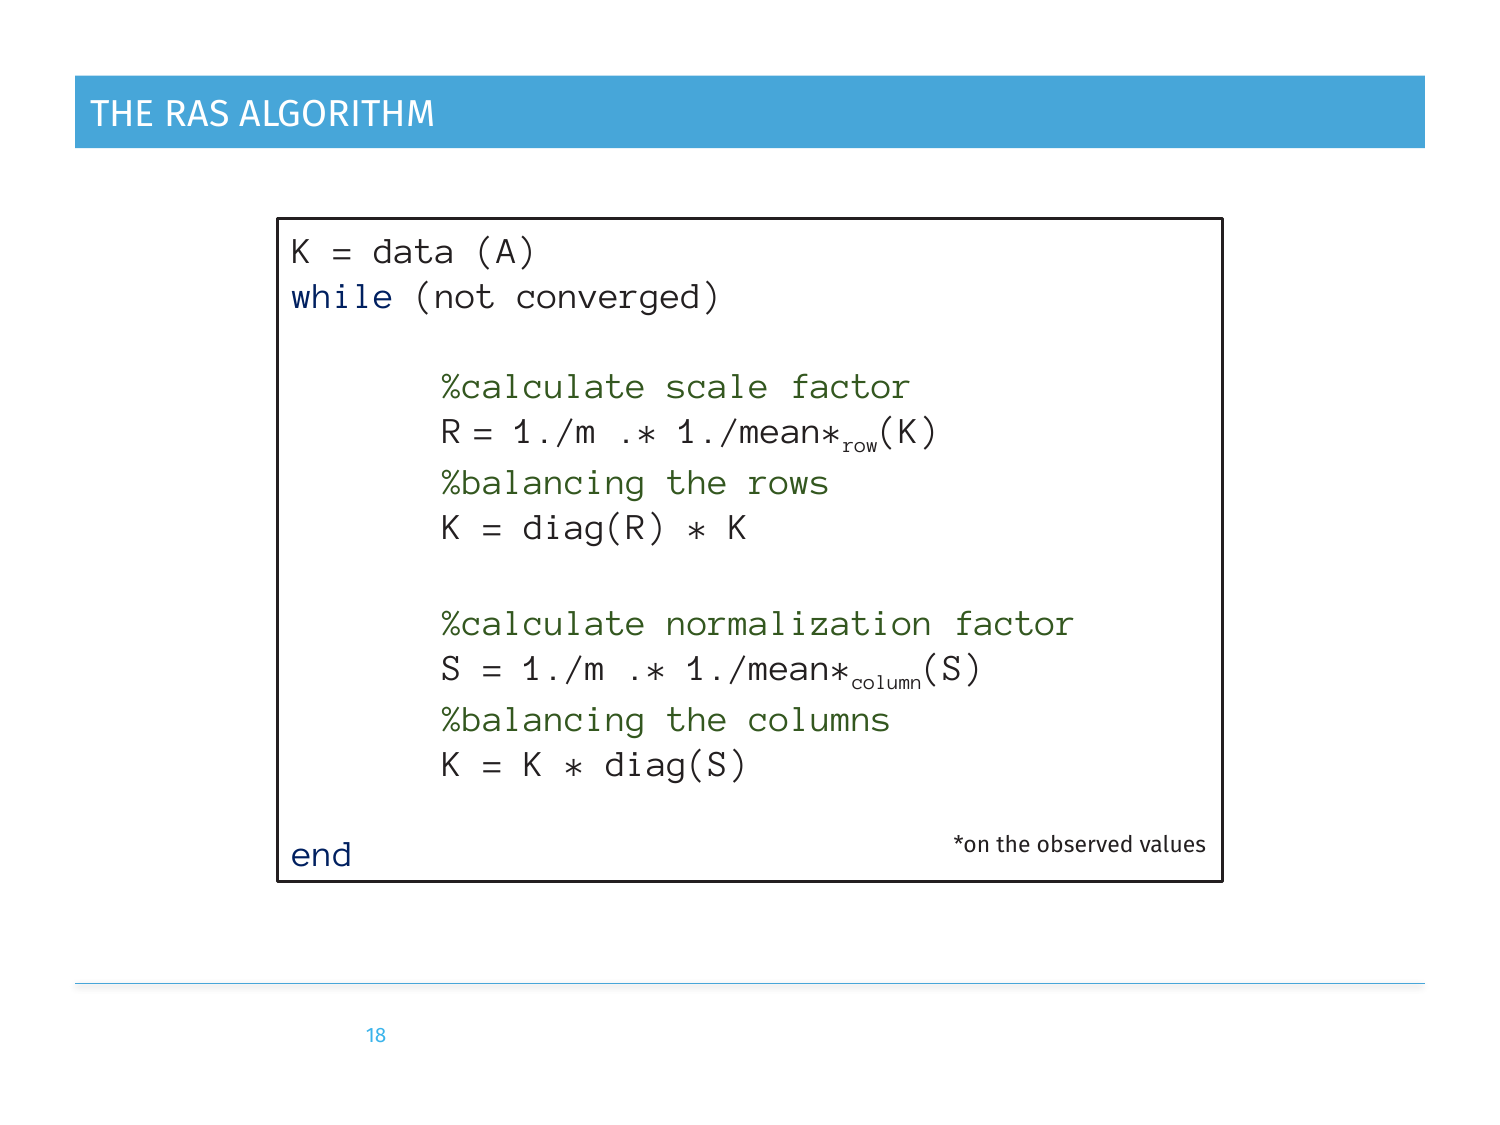

# The RAS algorithm

K = data (A)
while (not converged)

	%calculate scale factor
	R = 1./m .* 1./mean*row(K)
	%balancing the rows
	K = diag(R) * K

	%calculate normalization factor
	S = 1./m .* 1./mean*column(S)
	%balancing the columns
	K = K * diag(S)

end

*on the observed values

18